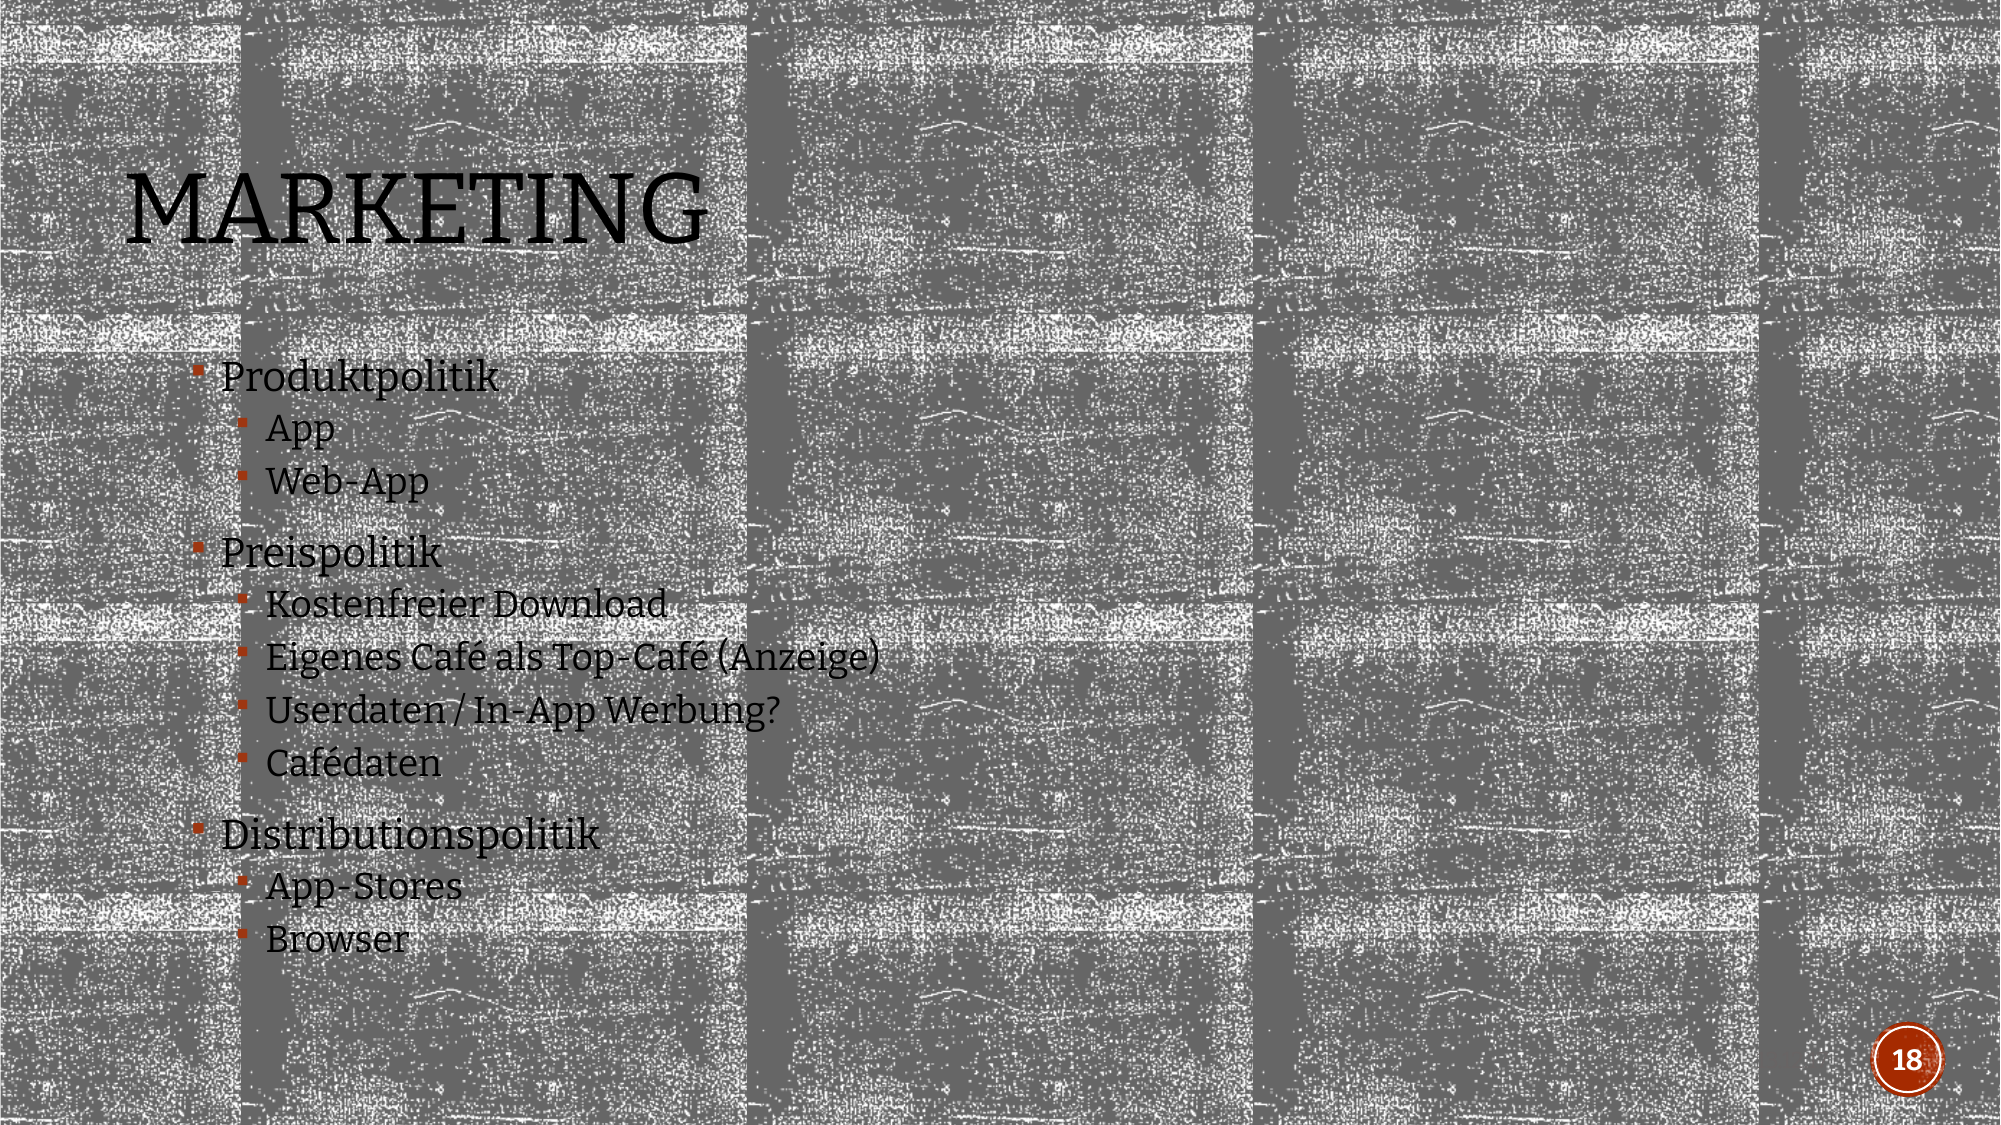

# Marketing
Produktpolitik
App
Web-App
Preispolitik
Kostenfreier Download
Eigenes Café als Top-Café (Anzeige)
Userdaten / In-App Werbung?
Cafédaten
Distributionspolitik
App-Stores
Browser

13.12.17
18